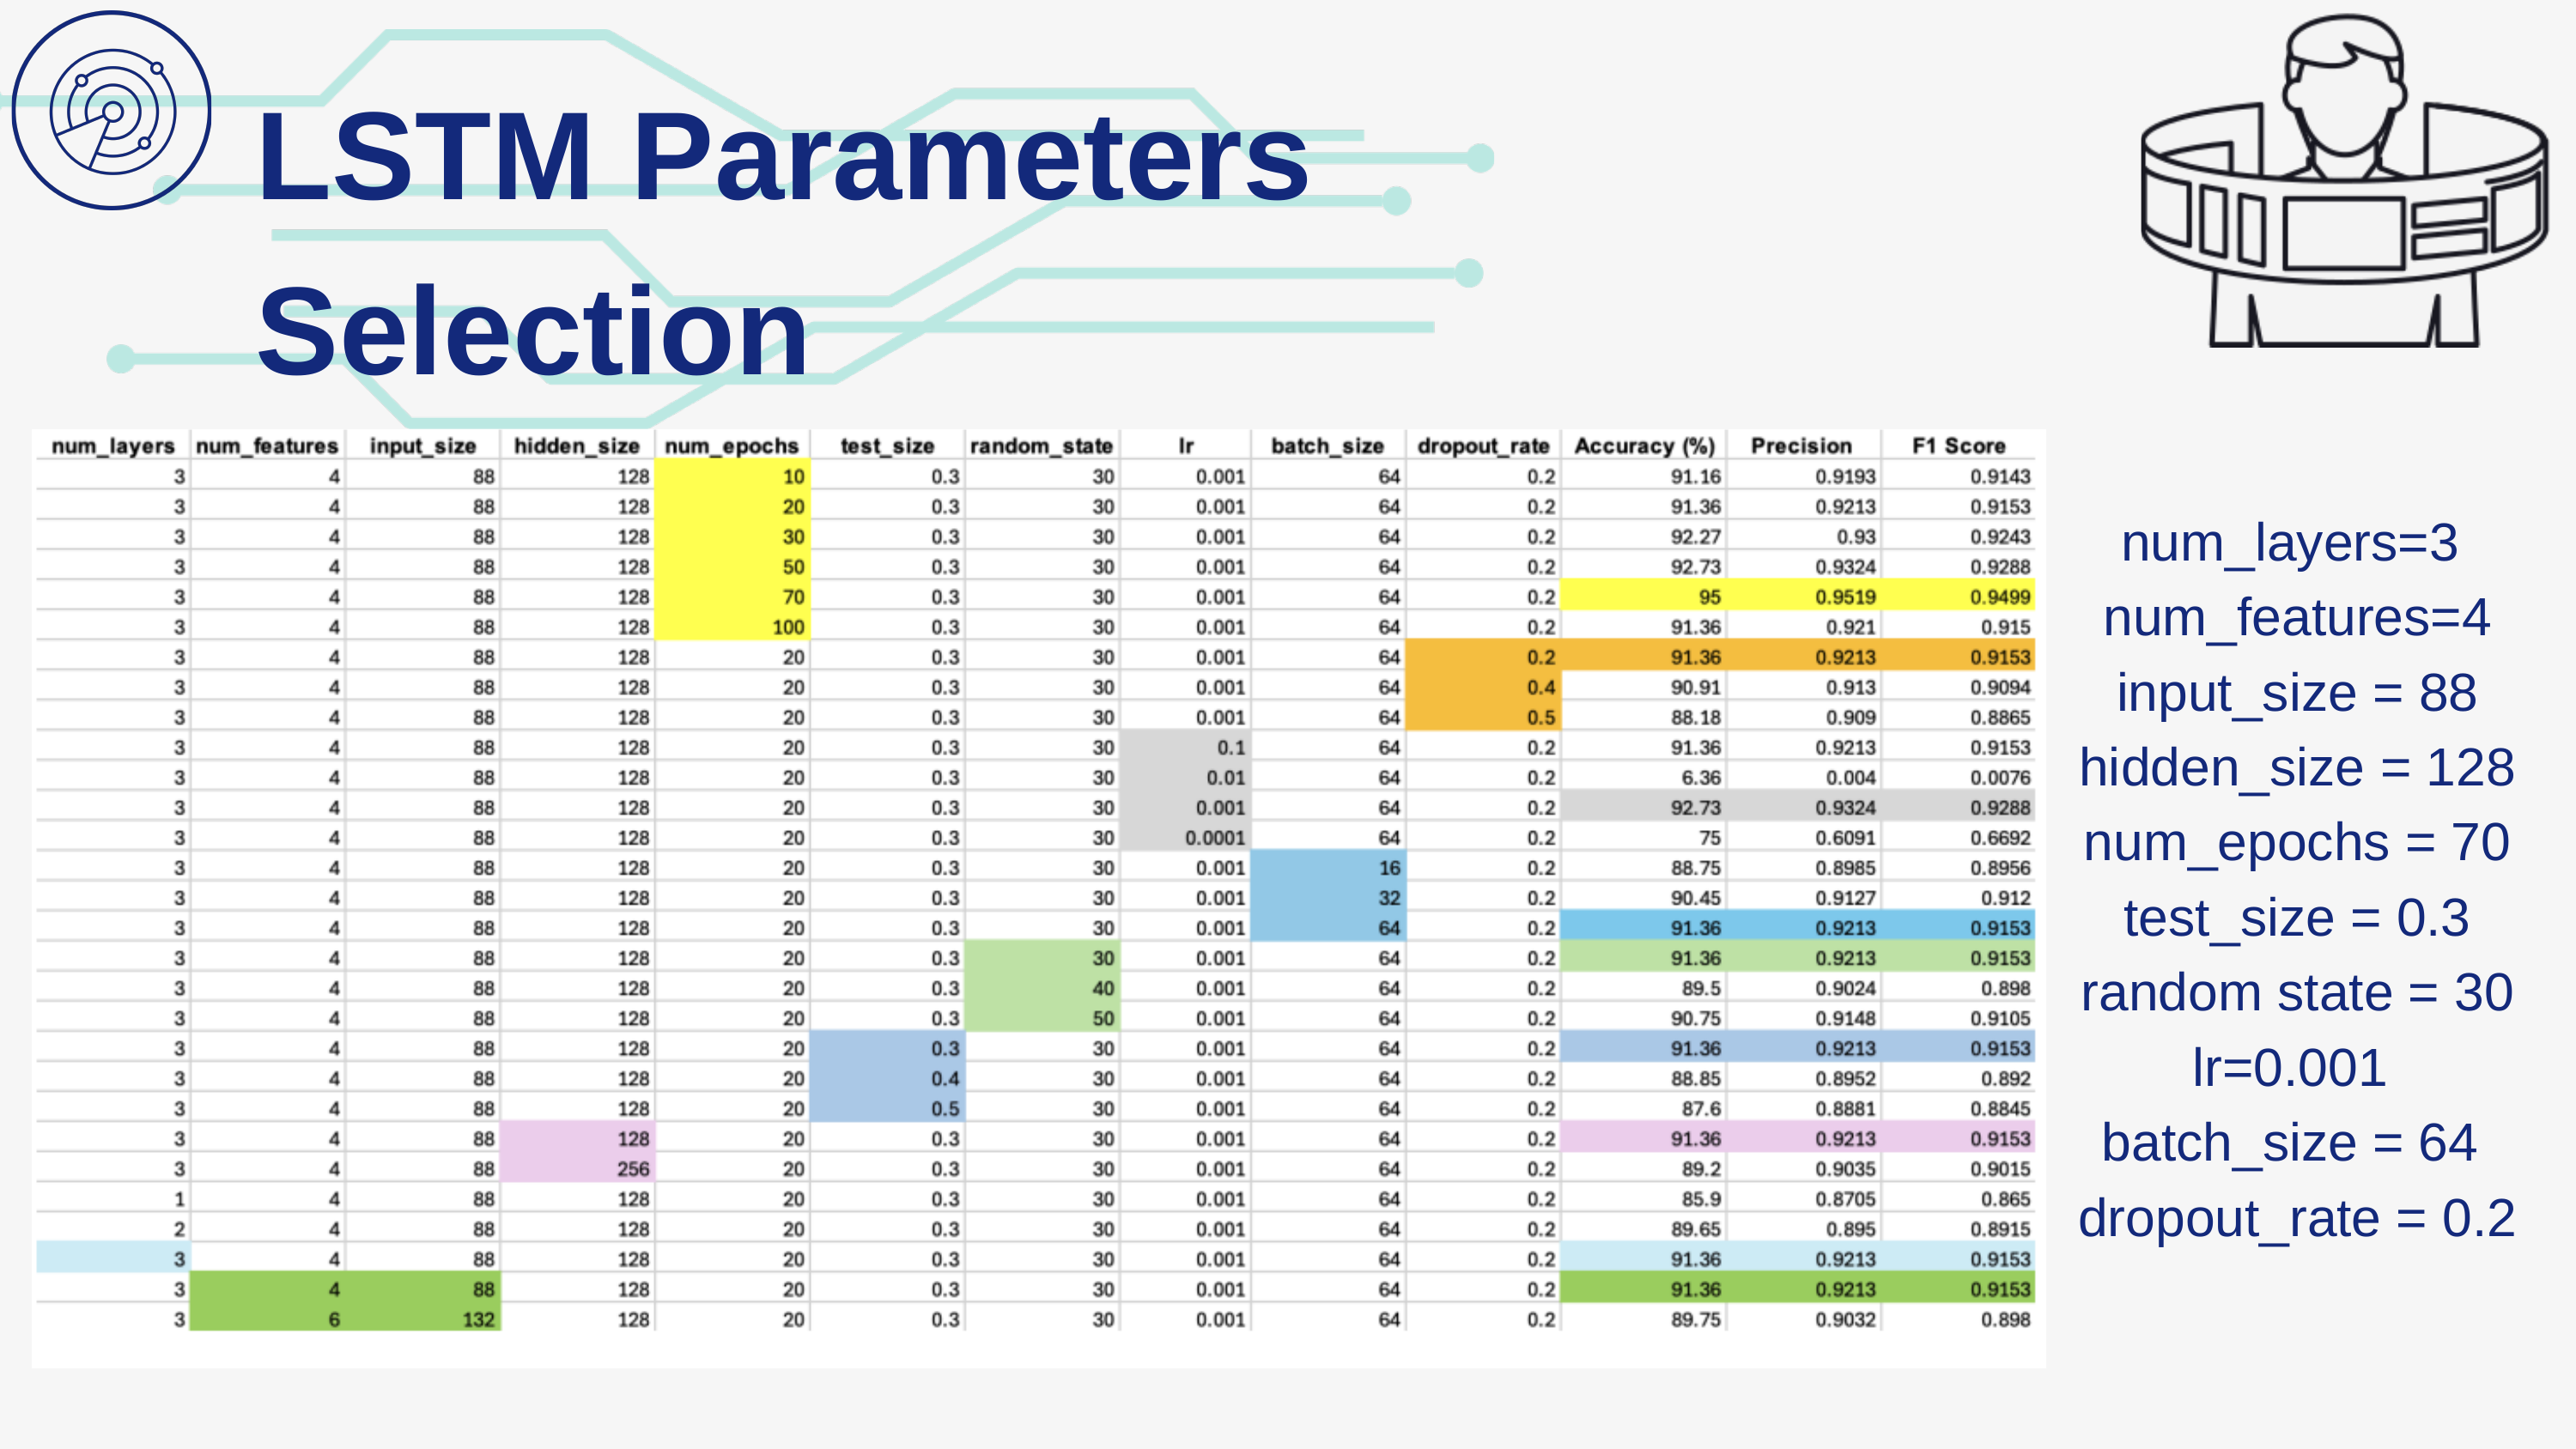

LSTM Parameters Selection

num_layers=3
num_features=4
input_size = 88 hidden_size = 128
num_epochs = 70
test_size = 0.3 random state = 30 lr=0.001
batch_size = 64
dropout_rate = 0.2